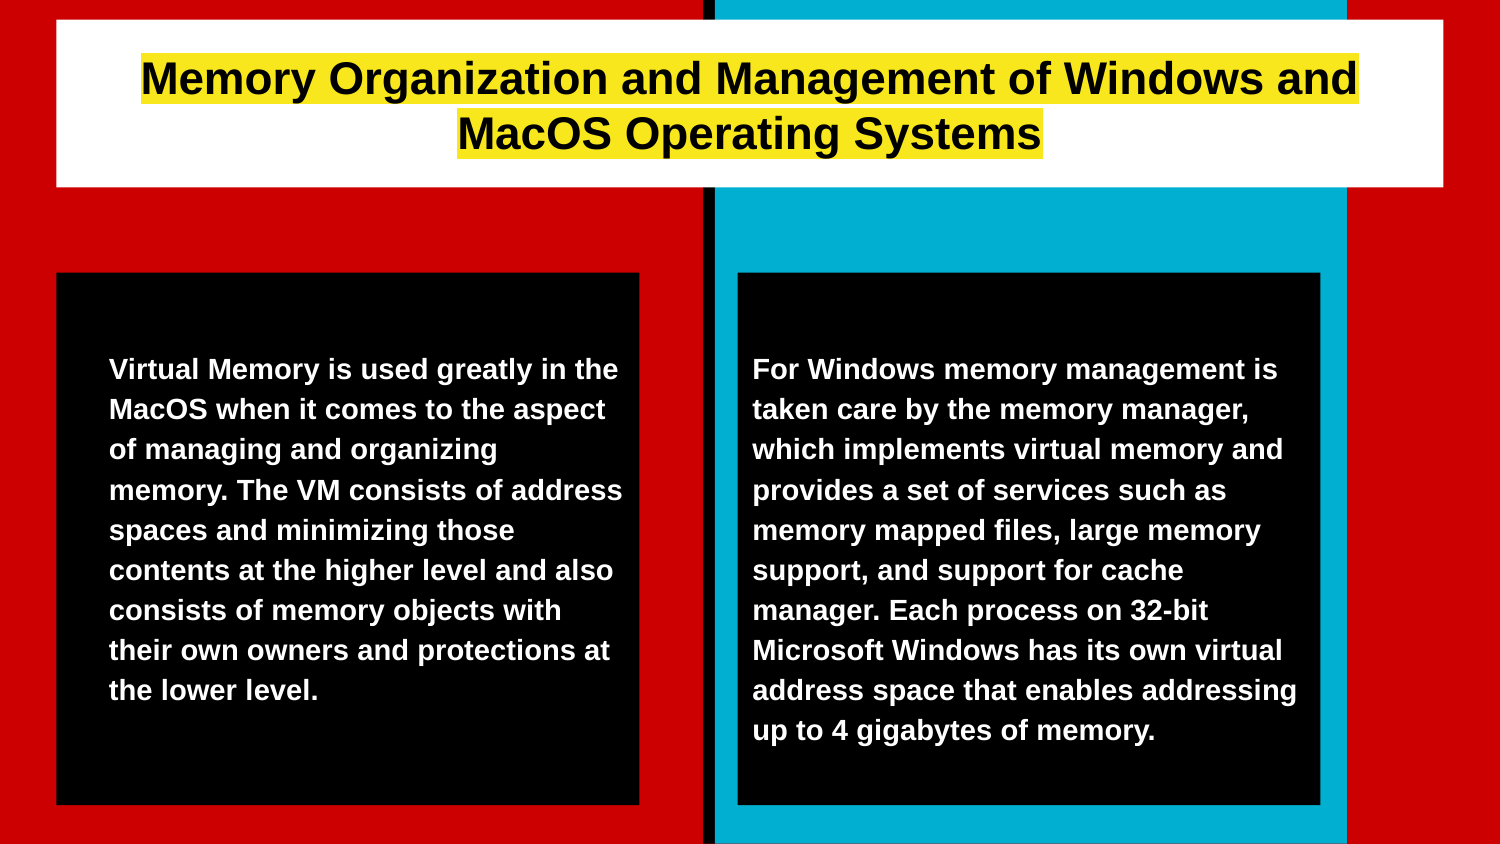

# Memory Organization and Management of Windows and MacOS Operating Systems

Virtual Memory is used greatly in the MacOS when it comes to the aspect of managing and organizing memory. The VM consists of address spaces and minimizing those contents at the higher level and also consists of memory objects with their own owners and protections at the lower level.

For Windows memory management is taken care by the memory manager, which implements virtual memory and provides a set of services such as memory mapped files, large memory support, and support for cache manager. Each process on 32-bit Microsoft Windows has its own virtual address space that enables addressing up to 4 gigabytes of memory.